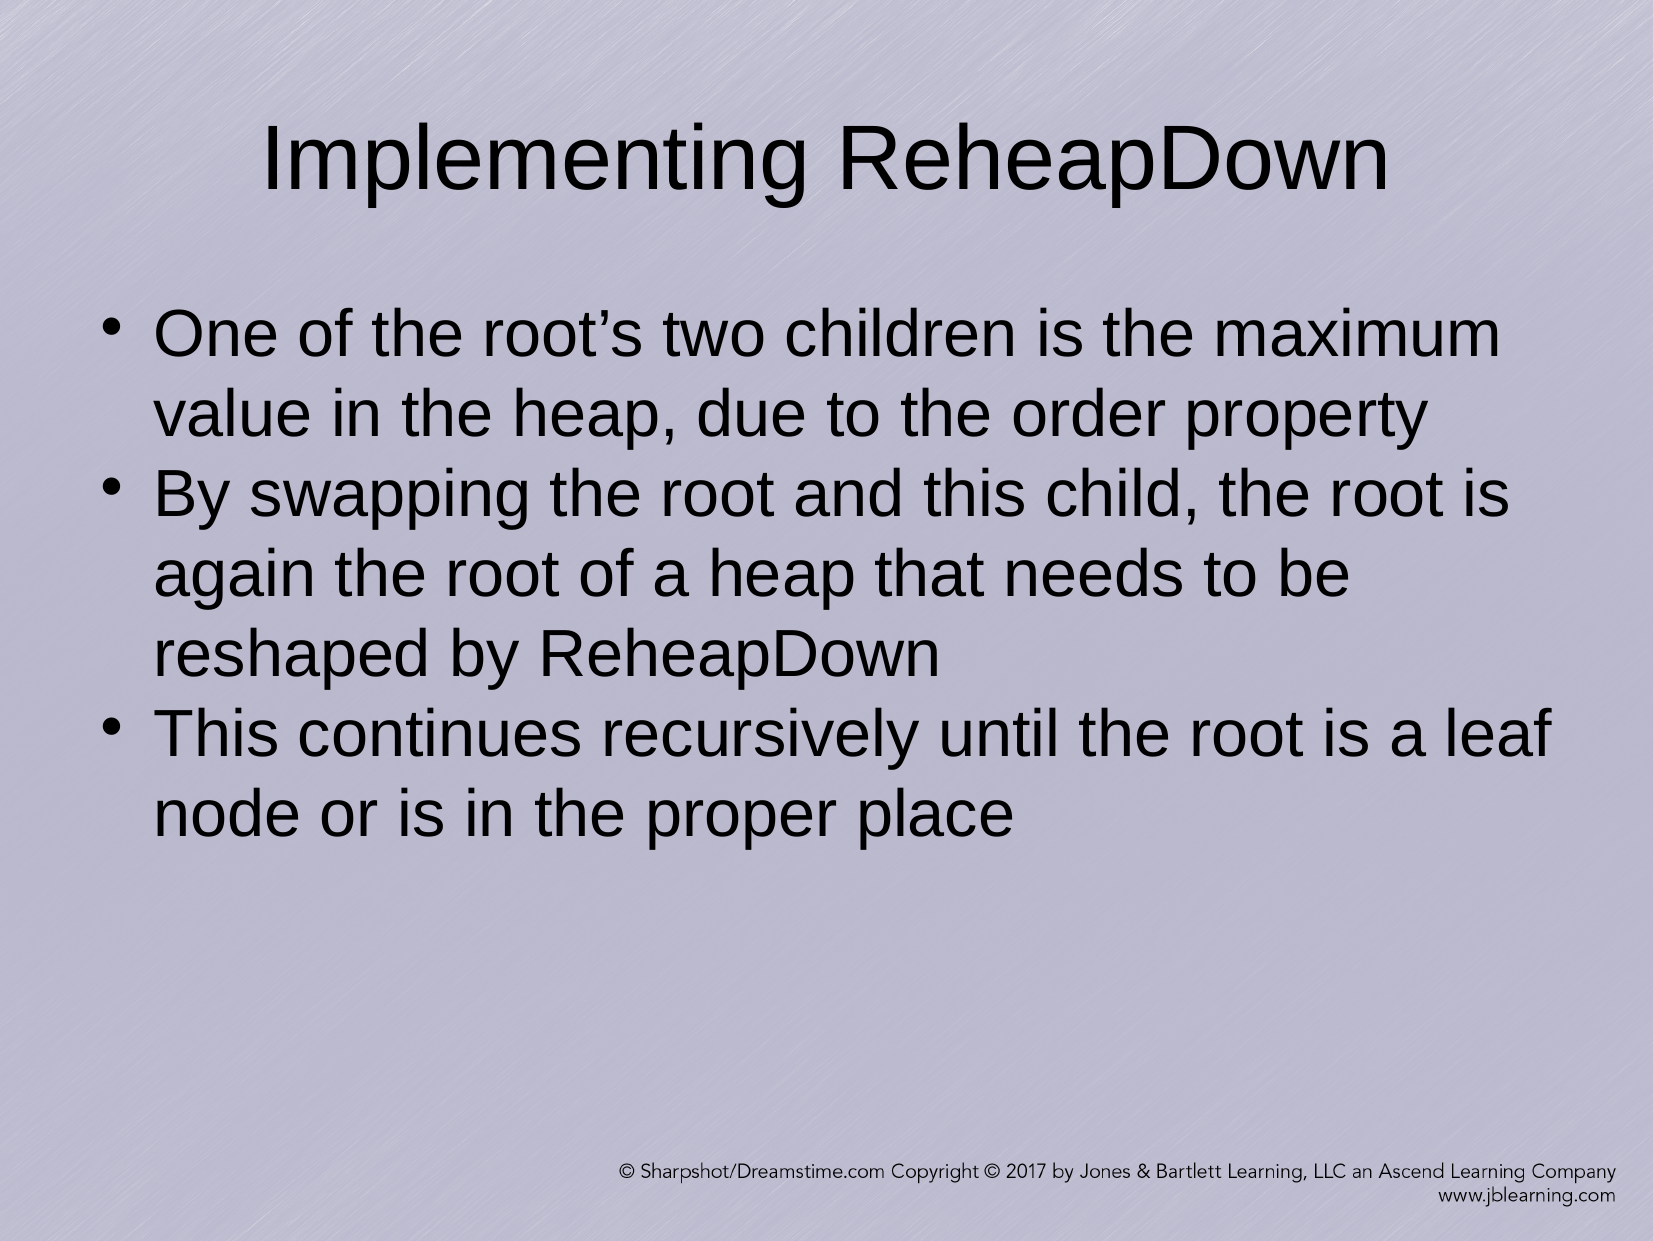

Implementing ReheapDown
One of the root’s two children is the maximum value in the heap, due to the order property
By swapping the root and this child, the root is again the root of a heap that needs to be reshaped by ReheapDown
This continues recursively until the root is a leaf node or is in the proper place